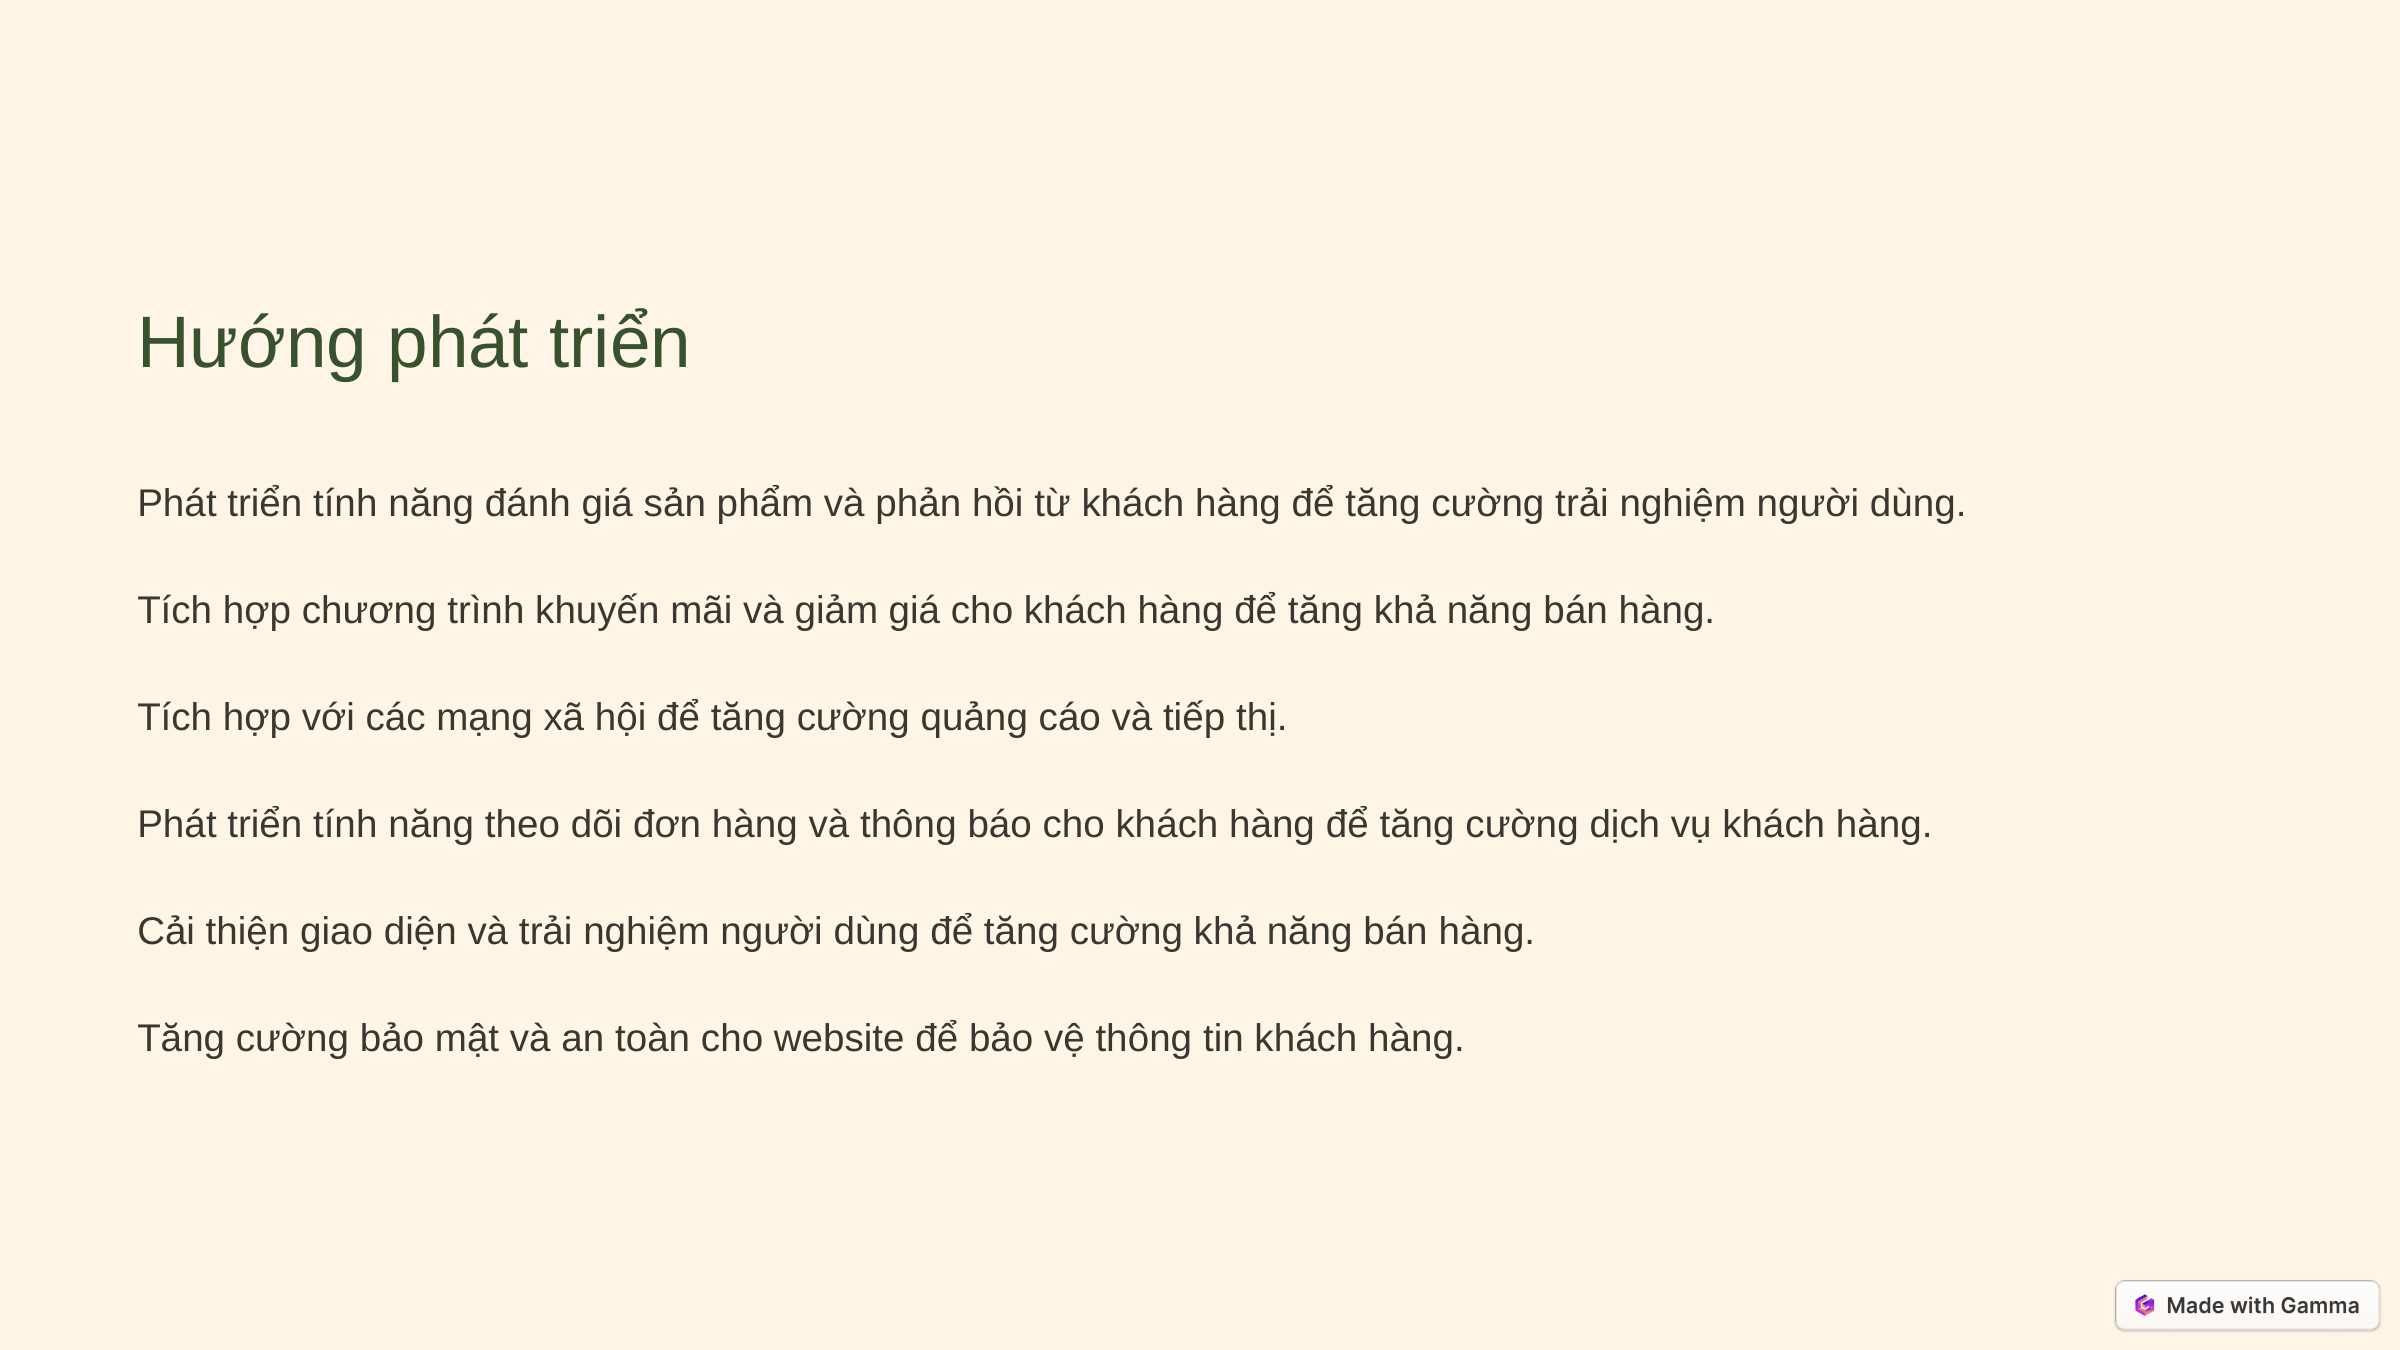

Hướng phát triển
Phát triển tính năng đánh giá sản phẩm và phản hồi từ khách hàng để tăng cường trải nghiệm người dùng.
Tích hợp chương trình khuyến mãi và giảm giá cho khách hàng để tăng khả năng bán hàng.
Tích hợp với các mạng xã hội để tăng cường quảng cáo và tiếp thị.
Phát triển tính năng theo dõi đơn hàng và thông báo cho khách hàng để tăng cường dịch vụ khách hàng.
Cải thiện giao diện và trải nghiệm người dùng để tăng cường khả năng bán hàng.
Tăng cường bảo mật và an toàn cho website để bảo vệ thông tin khách hàng.